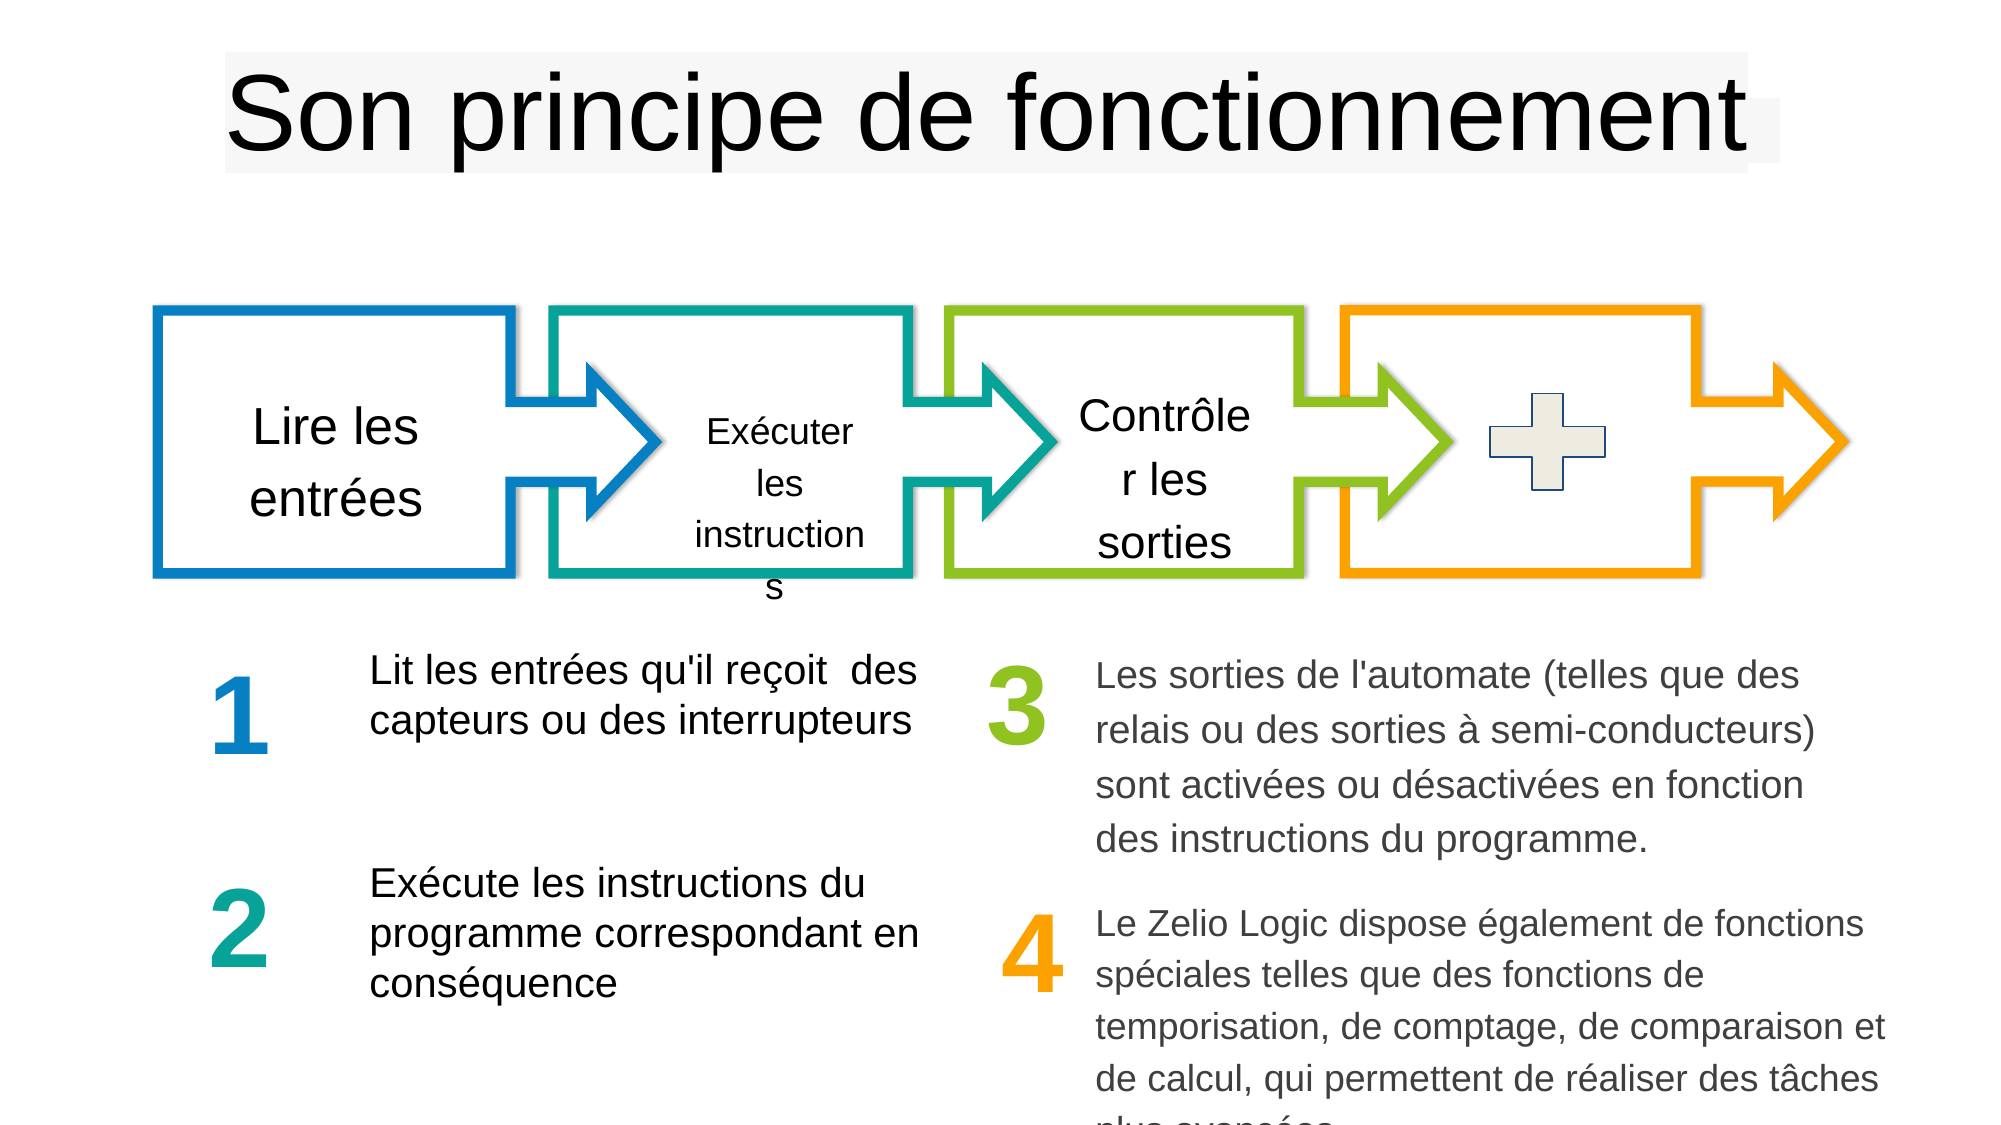

Son principe de fonctionnement

Contrôler les sorties

Lire les entrées

Exécuter les instructions

3
1
Les sorties de l'automate (telles que des relais ou des sorties à semi-conducteurs) sont activées ou désactivées en fonction des instructions du programme.

Lit les entrées qu'il reçoit  des capteurs ou des interrupteurs
2
Exécute les instructions du programme correspondant en conséquence
4
Le Zelio Logic dispose également de fonctions spéciales telles que des fonctions de temporisation, de comptage, de comparaison et de calcul, qui permettent de réaliser des tâches plus avancées.
.